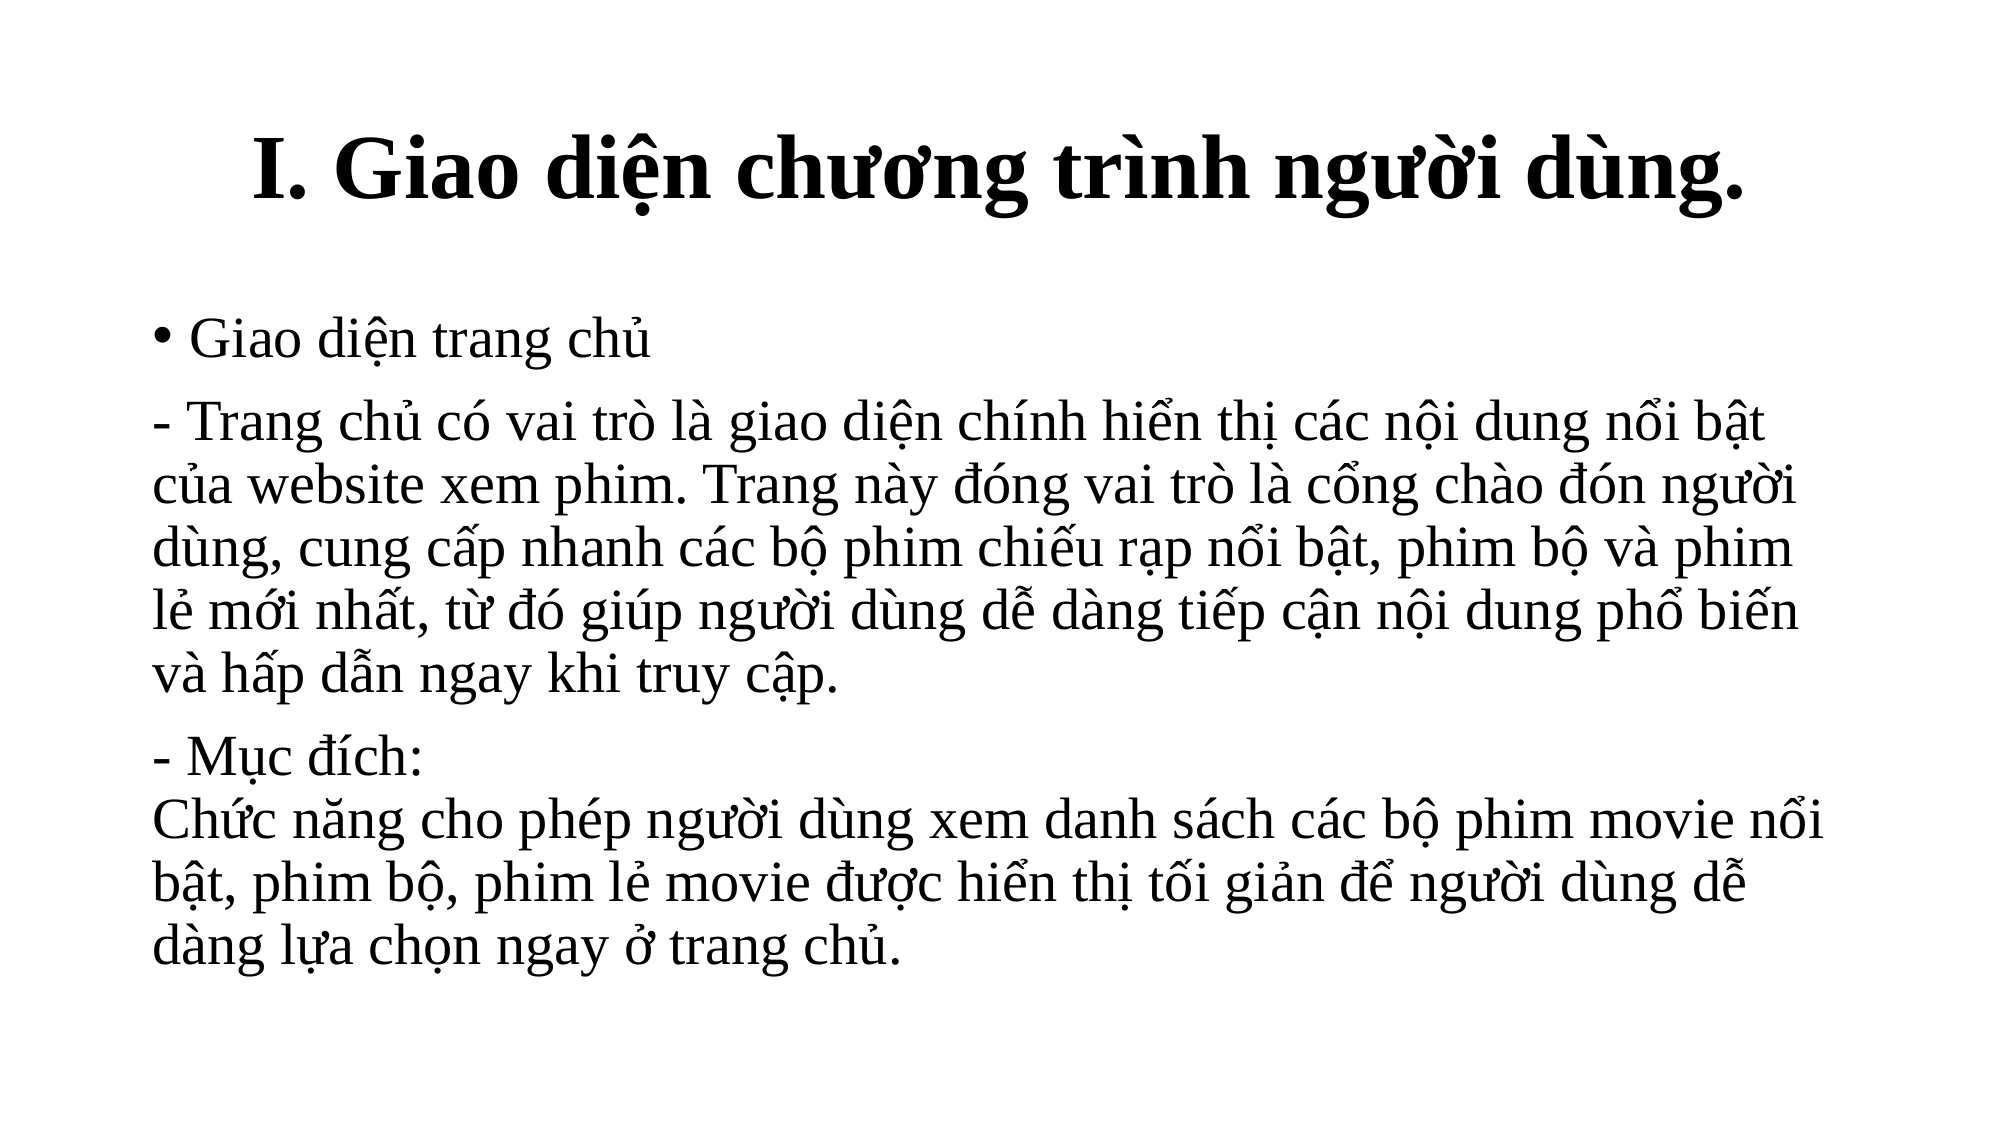

# I. Giao diện chương trình người dùng.
Giao diện trang chủ
- Trang chủ có vai trò là giao diện chính hiển thị các nội dung nổi bật của website xem phim. Trang này đóng vai trò là cổng chào đón người dùng, cung cấp nhanh các bộ phim chiếu rạp nổi bật, phim bộ và phim lẻ mới nhất, từ đó giúp người dùng dễ dàng tiếp cận nội dung phổ biến và hấp dẫn ngay khi truy cập.
- Mục đích:
Chức năng cho phép người dùng xem danh sách các bộ phim movie nổi bật, phim bộ, phim lẻ movie được hiển thị tối giản để người dùng dễ dàng lựa chọn ngay ở trang chủ.